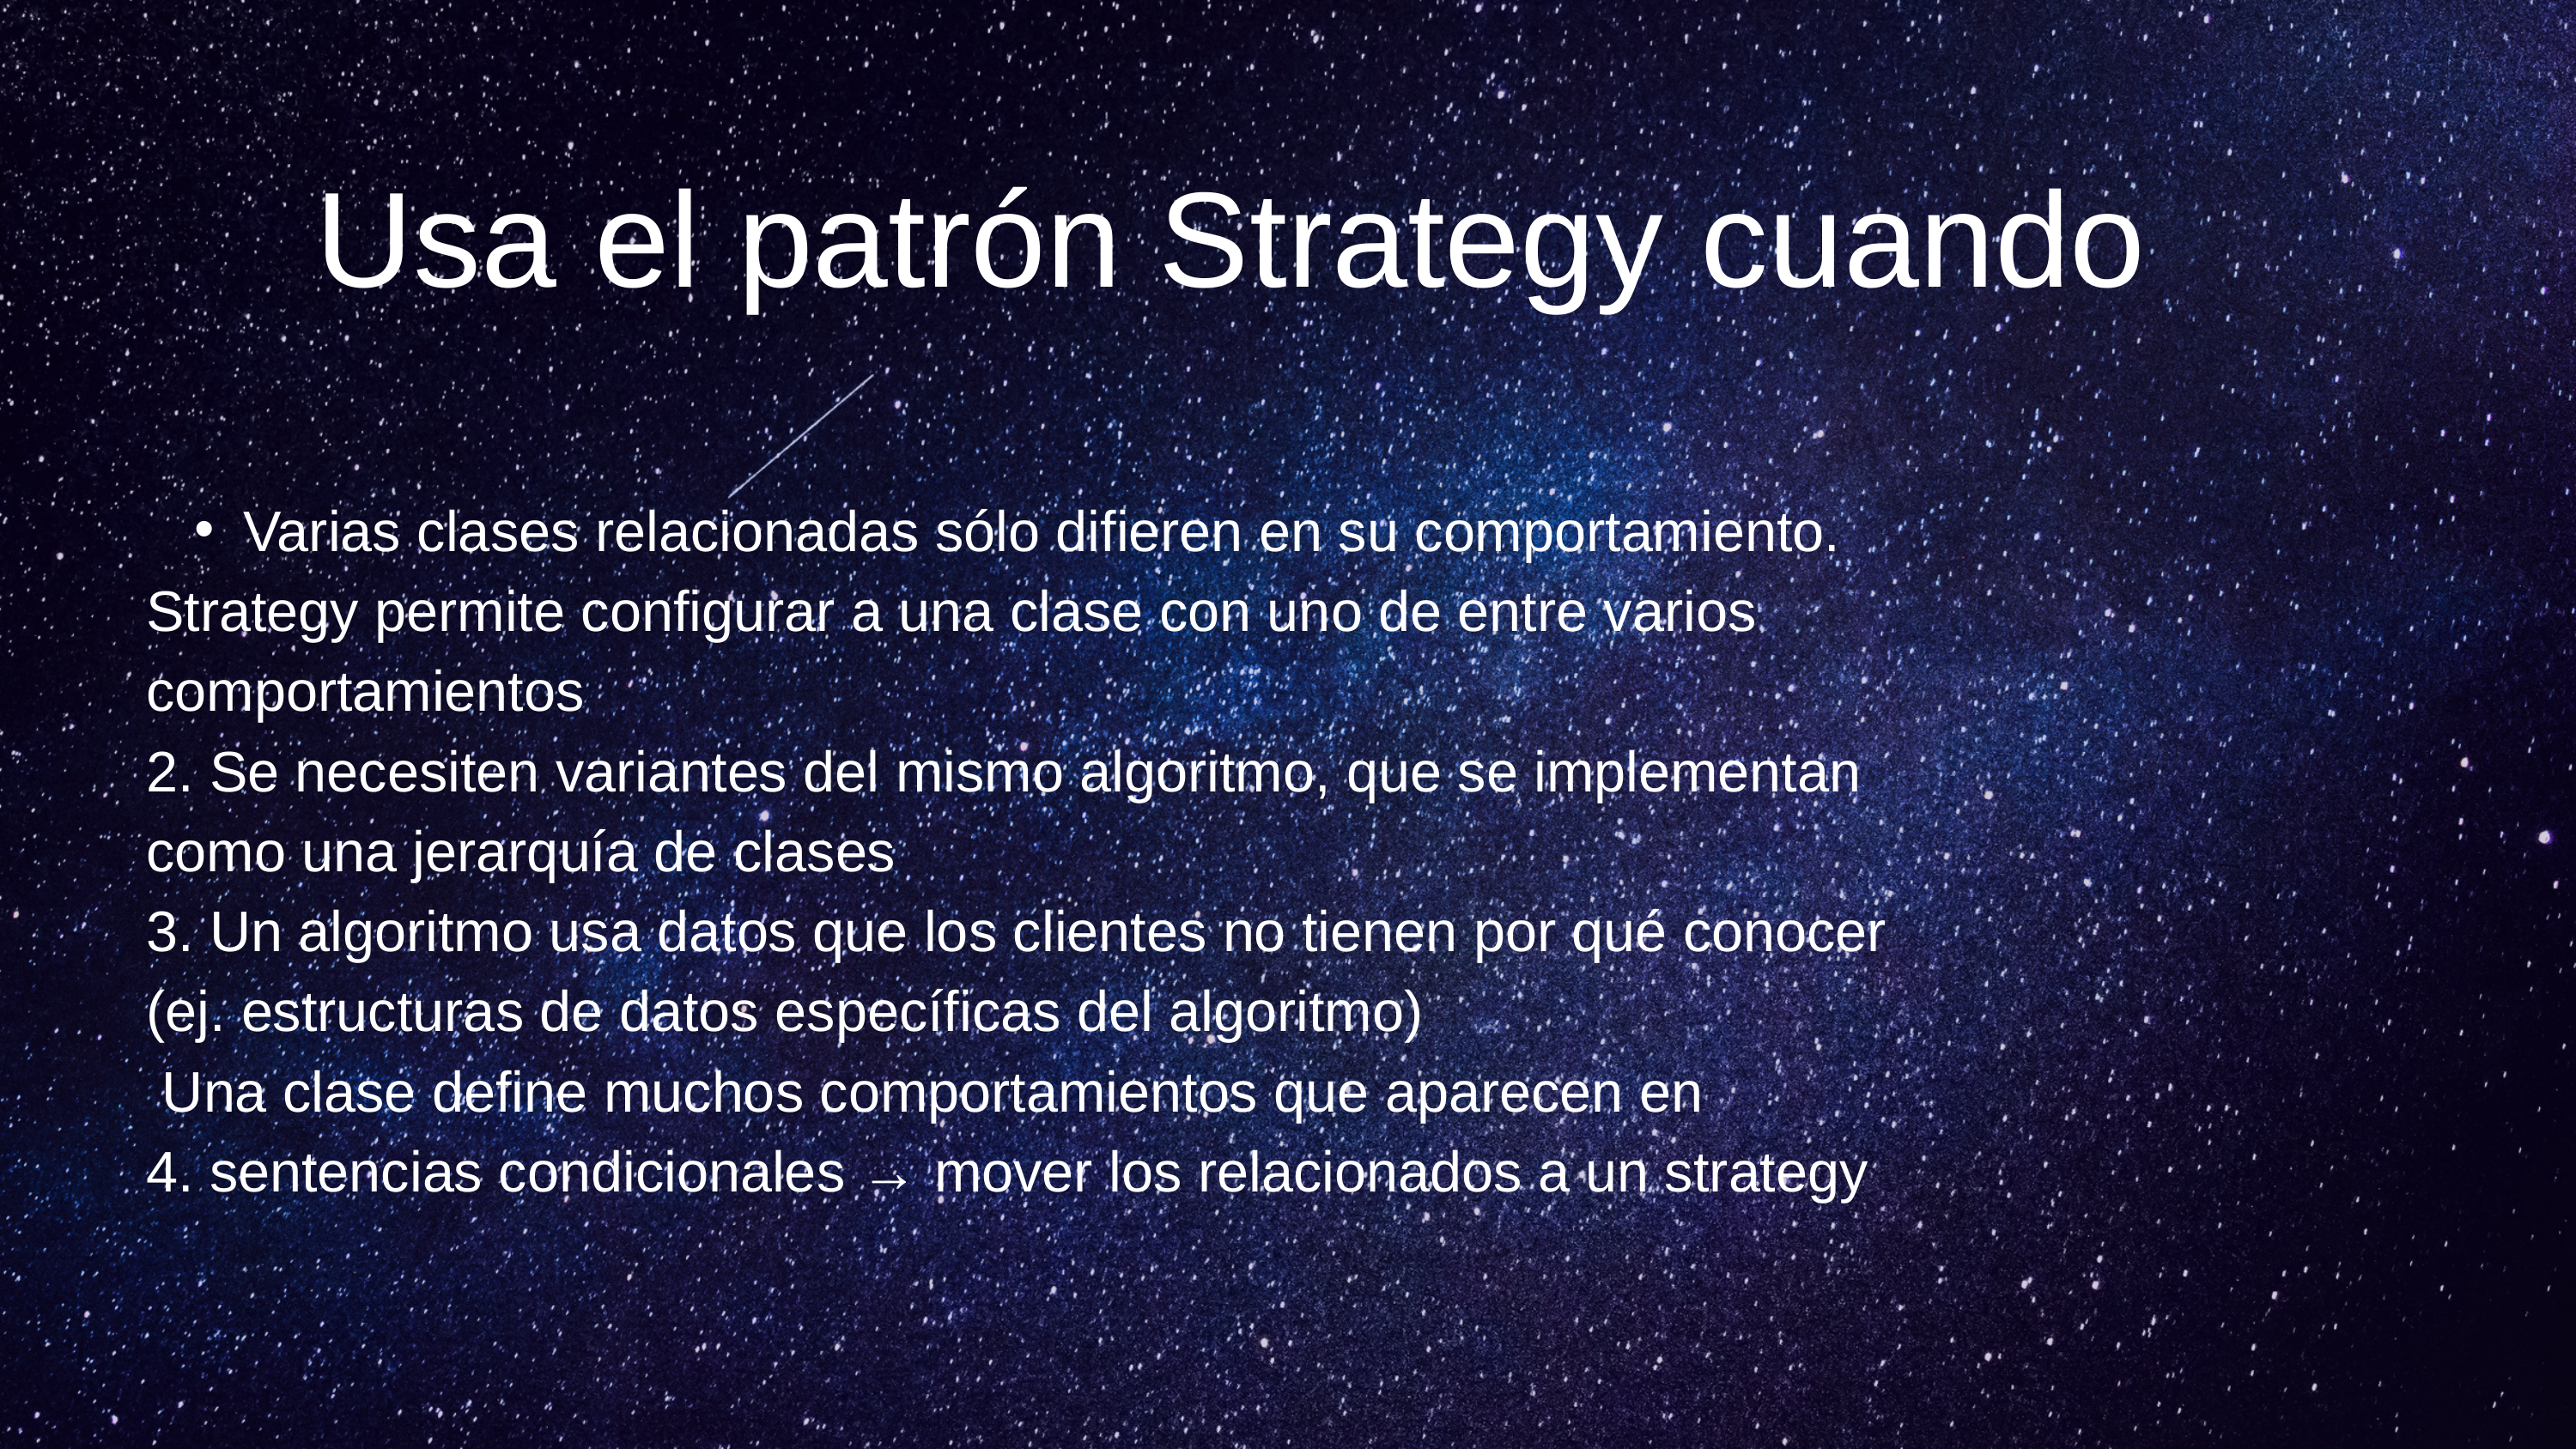

Usa el patrón Strategy cuando

Varias clases relacionadas sólo difieren en su comportamiento.
Strategy permite configurar a una clase con uno de entre varios
comportamientos
2. Se necesiten variantes del mismo algoritmo, que se implementan
como una jerarquía de clases
3. Un algoritmo usa datos que los clientes no tienen por qué conocer
(ej. estructuras de datos específicas del algoritmo)
 Una clase define muchos comportamientos que aparecen en
4. sentencias condicionales → mover los relacionados a un strategy